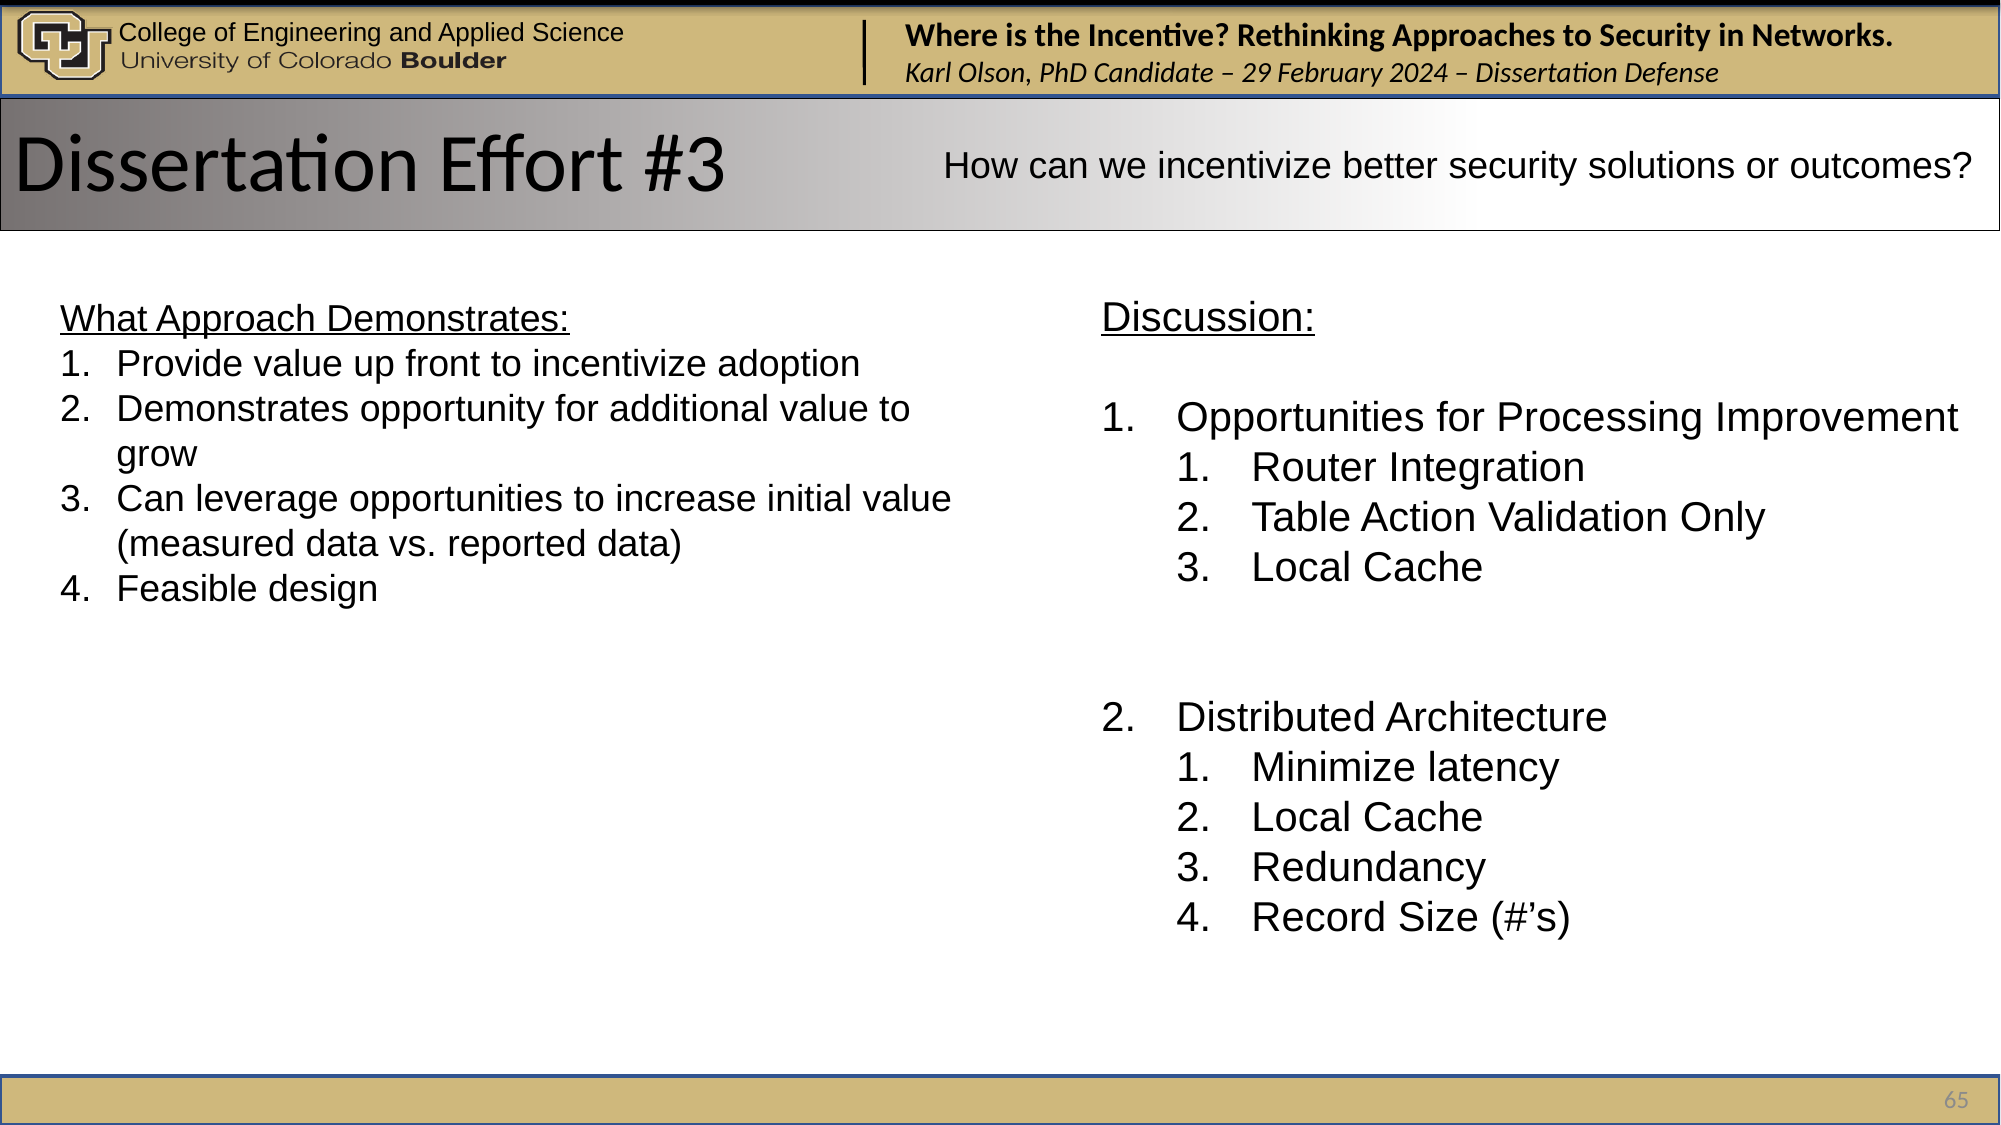

Dissertation Effort #3
How can we incentivize better security solutions or outcomes?
Discussion:

Opportunities for Processing Improvement
Router Integration
Table Action Validation Only
Local Cache

Distributed Architecture
Minimize latency
Local Cache
Redundancy
Record Size (#’s)
What Approach Demonstrates:
Provide value up front to incentivize adoption
Demonstrates opportunity for additional value to grow
Can leverage opportunities to increase initial value (measured data vs. reported data)
Feasible design